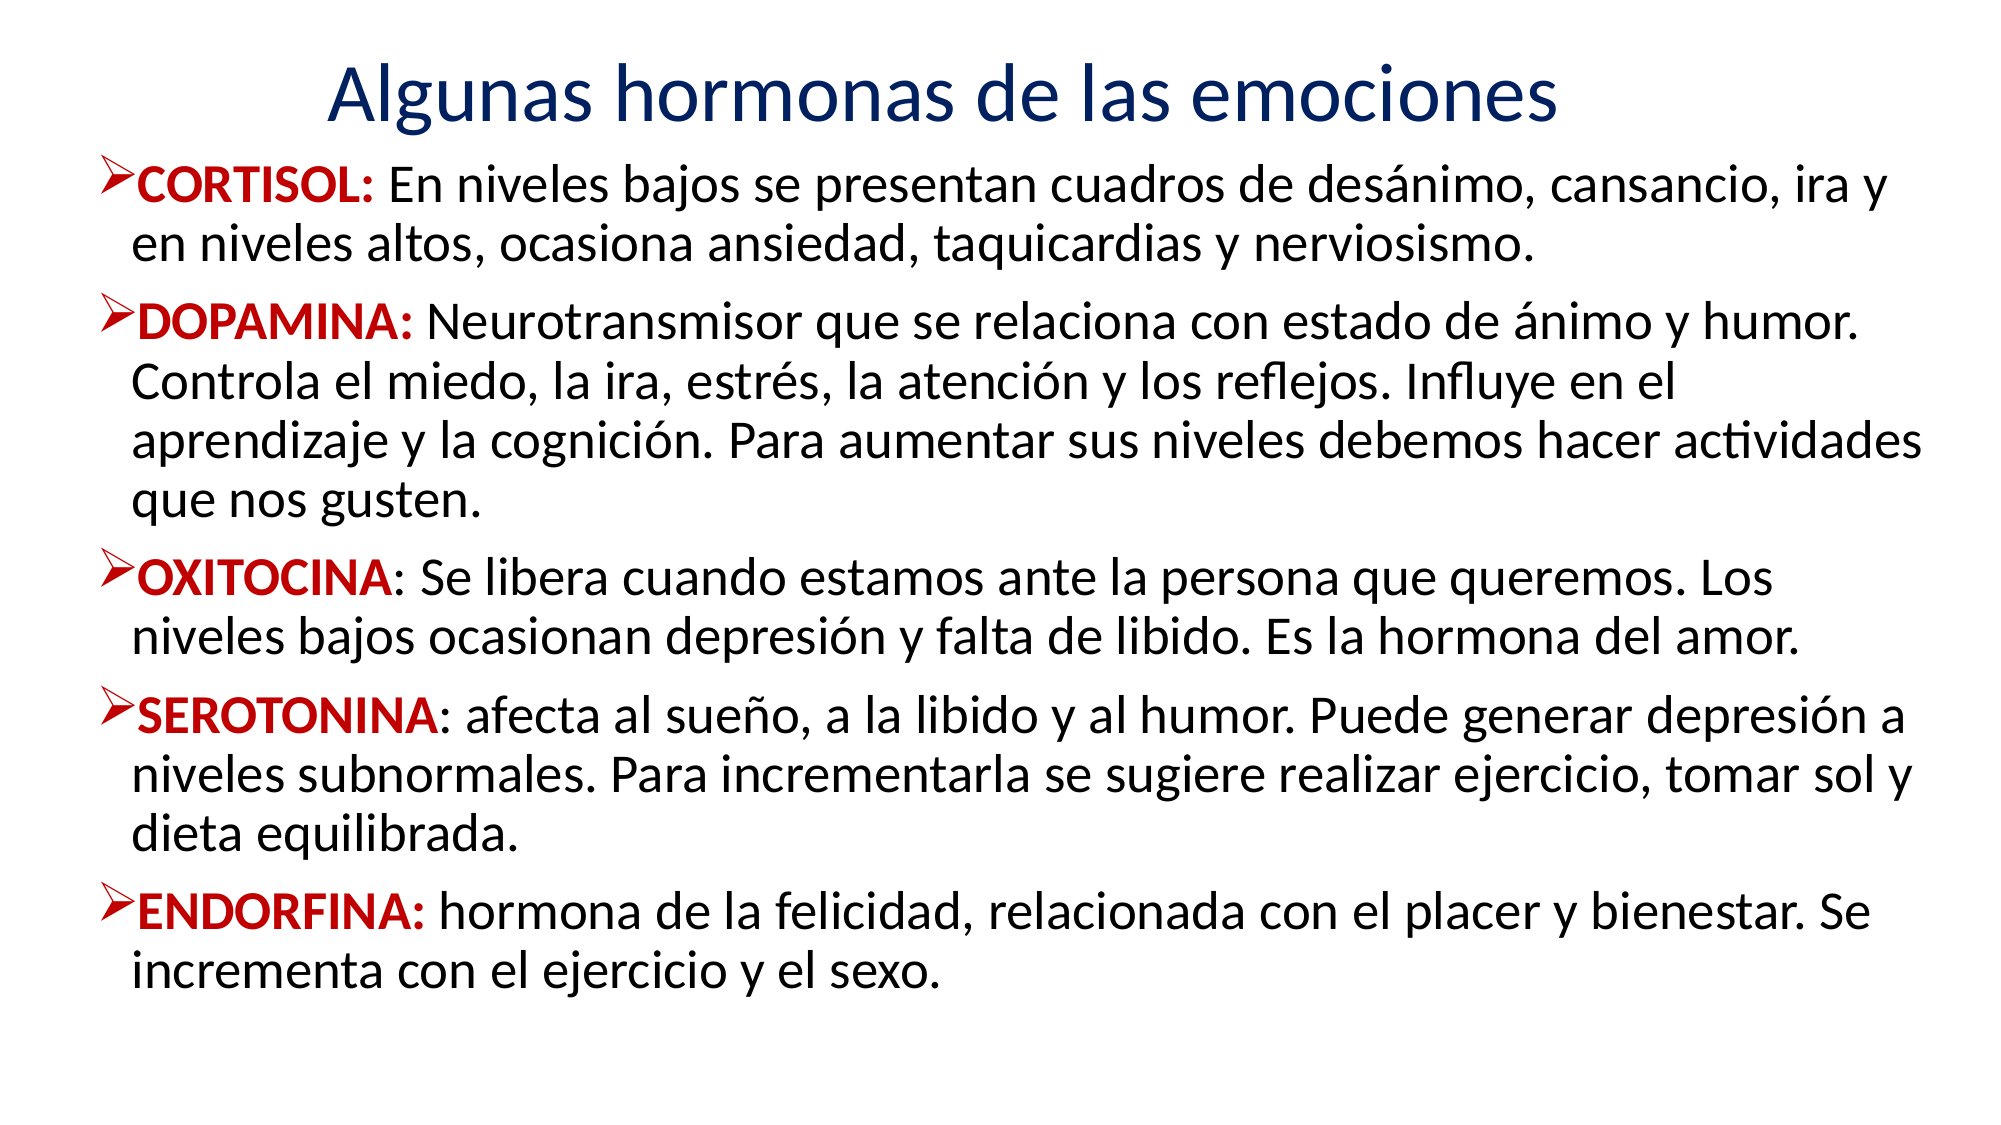

# Algunas hormonas de las emociones
CORTISOL: En niveles bajos se presentan cuadros de desánimo, cansancio, ira y en niveles altos, ocasiona ansiedad, taquicardias y nerviosismo.
DOPAMINA: Neurotransmisor que se relaciona con estado de ánimo y humor. Controla el miedo, la ira, estrés, la atención y los reflejos. Influye en el aprendizaje y la cognición. Para aumentar sus niveles debemos hacer actividades que nos gusten.
OXITOCINA: Se libera cuando estamos ante la persona que queremos. Los niveles bajos ocasionan depresión y falta de libido. Es la hormona del amor.
SEROTONINA: afecta al sueño, a la libido y al humor. Puede generar depresión a niveles subnormales. Para incrementarla se sugiere realizar ejercicio, tomar sol y dieta equilibrada.
ENDORFINA: hormona de la felicidad, relacionada con el placer y bienestar. Se incrementa con el ejercicio y el sexo.